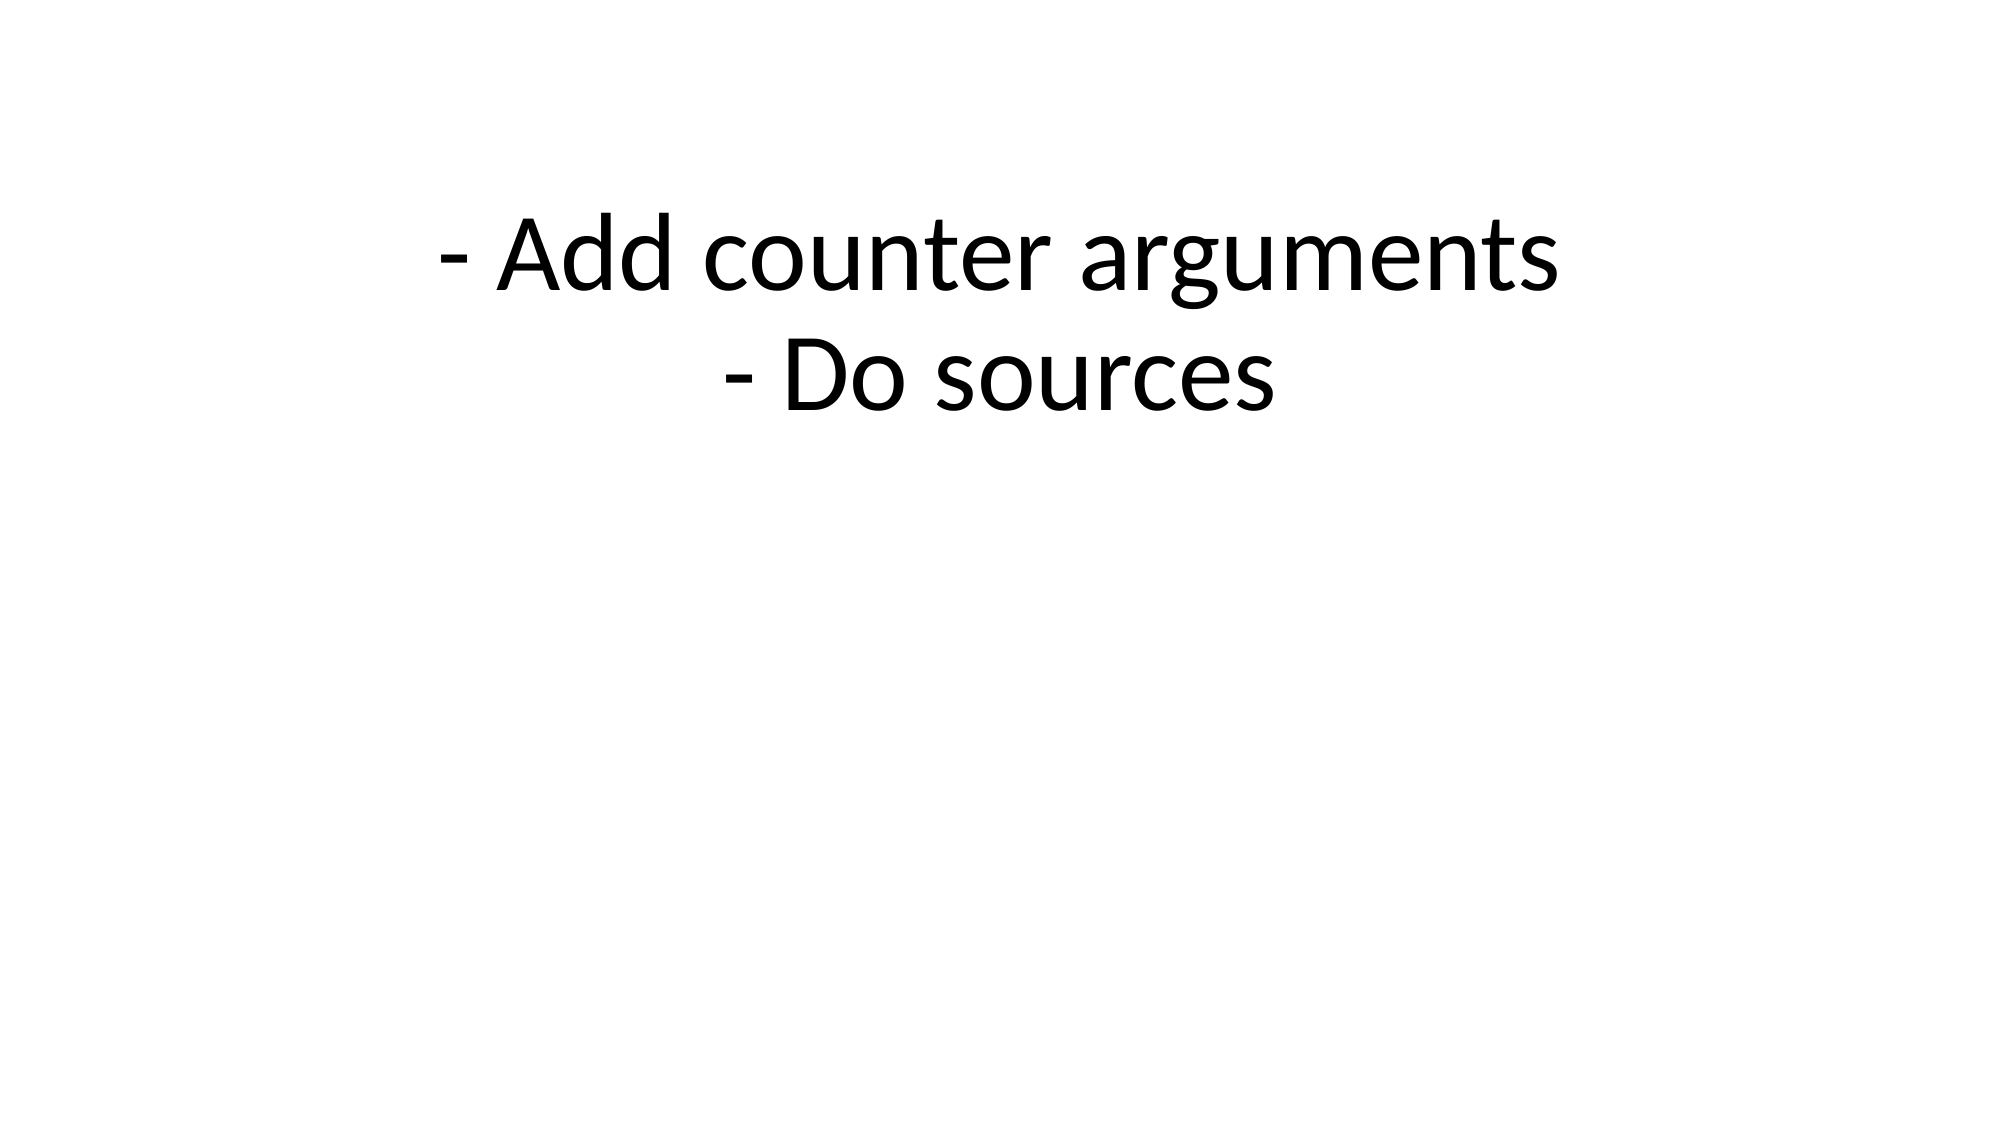

# - Add counter arguments - Do sources